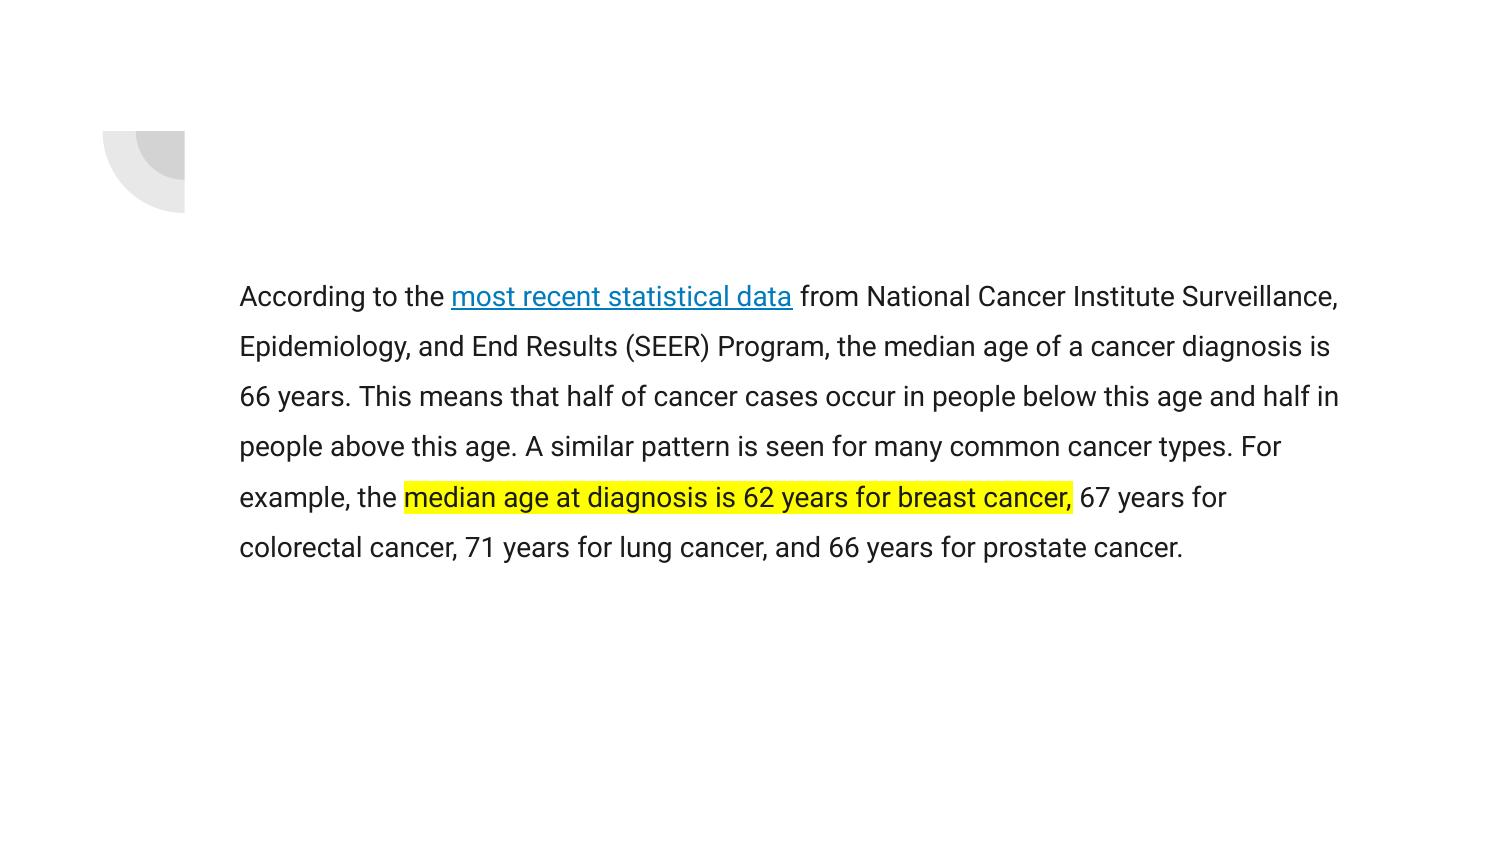

According to the most recent statistical data from National Cancer Institute Surveillance, Epidemiology, and End Results (SEER) Program, the median age of a cancer diagnosis is 66 years. This means that half of cancer cases occur in people below this age and half in people above this age. A similar pattern is seen for many common cancer types. For example, the median age at diagnosis is 62 years for breast cancer, 67 years for colorectal cancer, 71 years for lung cancer, and 66 years for prostate cancer.